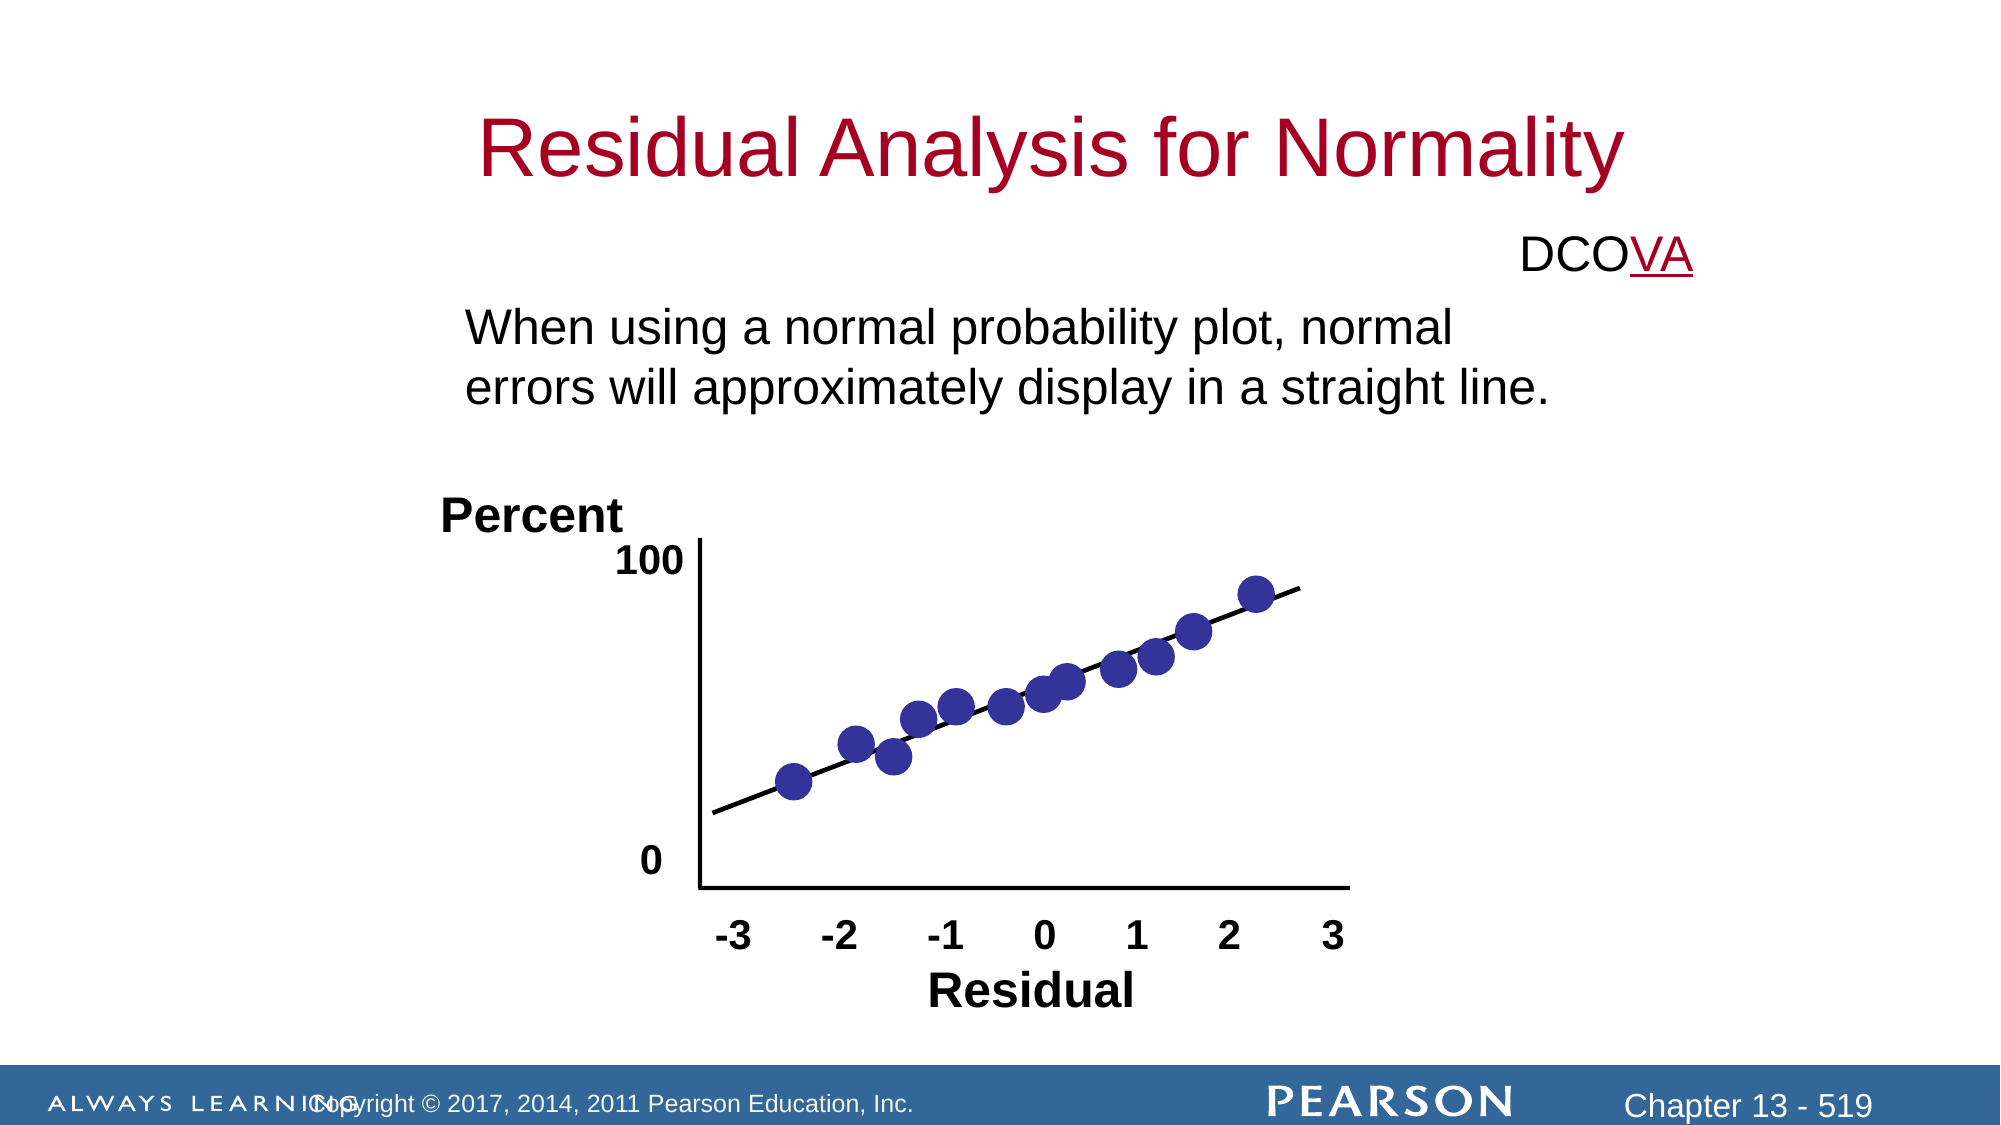

Residual Analysis for Normality
DCOVA
When using a normal probability plot, normal errors will approximately display in a straight line.
Percent
100

0

-3      -2      -1      0      1      2       3
Residual